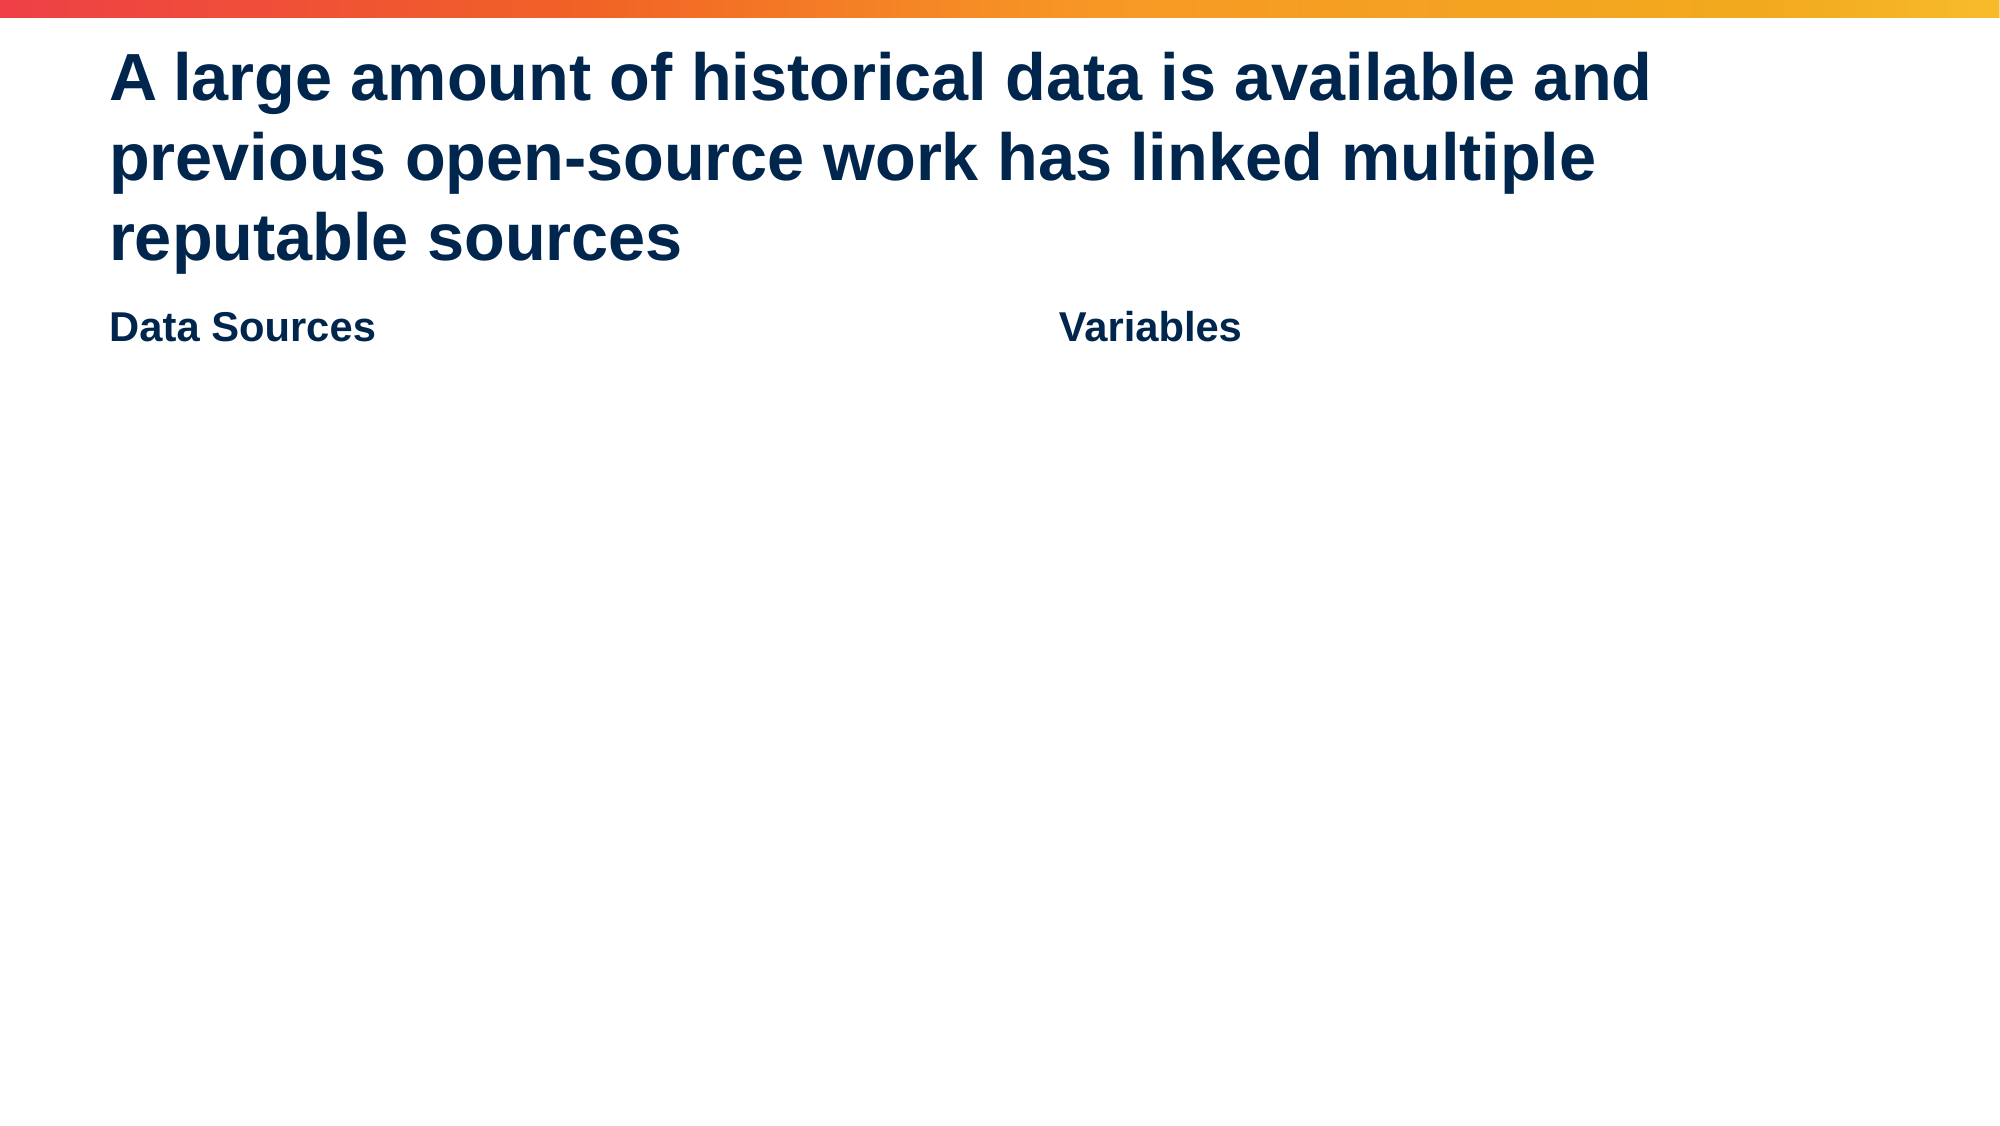

A large amount of historical data is available and previous open-source work has linked multiple reputable sources
Data Sources
Variables